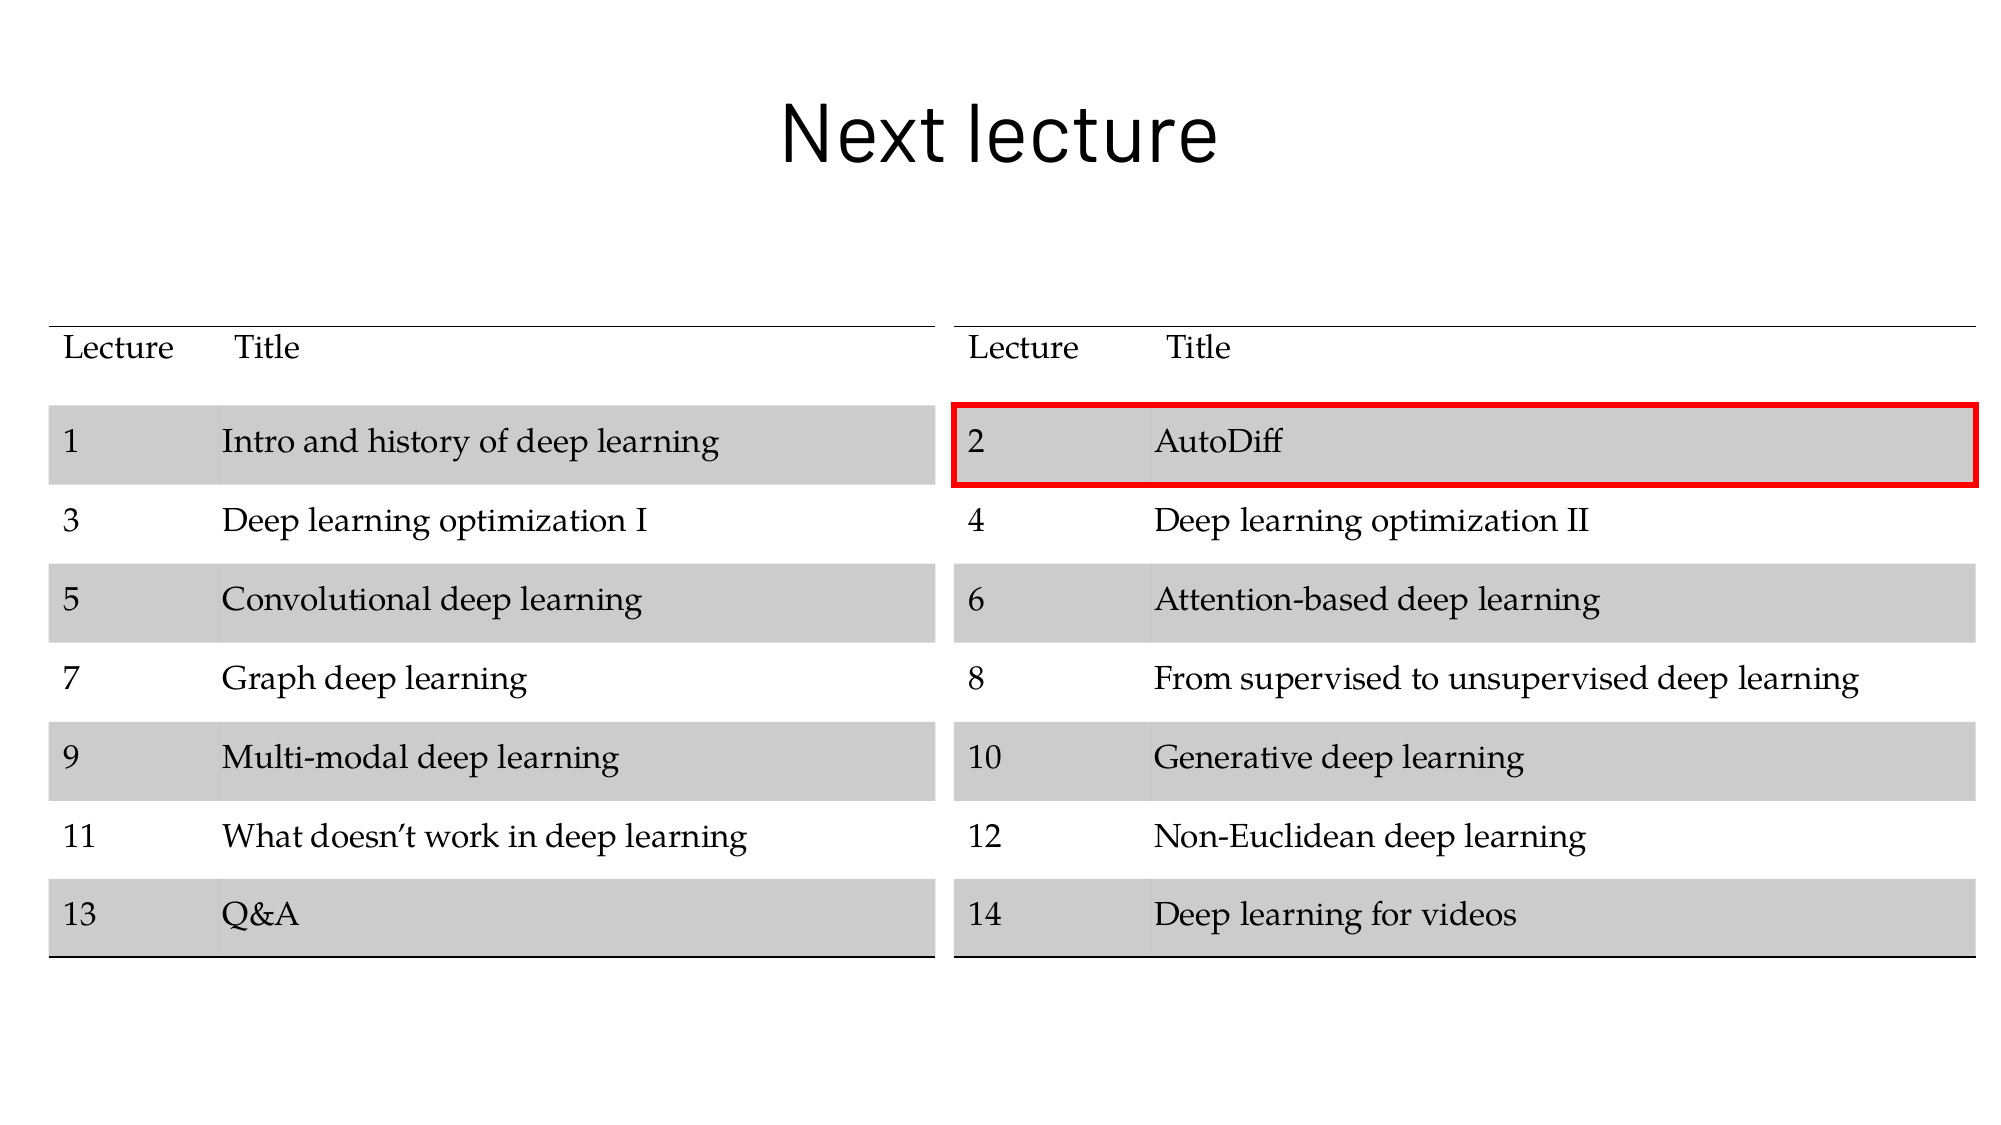

# Next lecture
| Lecture | Title |
| --- | --- |
| 1 | Intro and history of deep learning |
| 3 | Deep learning optimization I |
| 5 | Convolutional deep learning |
| 7 | Graph deep learning |
| 9 | Multi-modal deep learning |
| 11 | What doesn’t work in deep learning |
| 13 | Q&A |
| Lecture | Title |
| --- | --- |
| 2 | AutoDiff |
| 4 | Deep learning optimization II |
| 6 | Attention-based deep learning |
| 8 | From supervised to unsupervised deep learning |
| 10 | Generative deep learning |
| 12 | Non-Euclidean deep learning |
| 14 | Deep learning for videos |